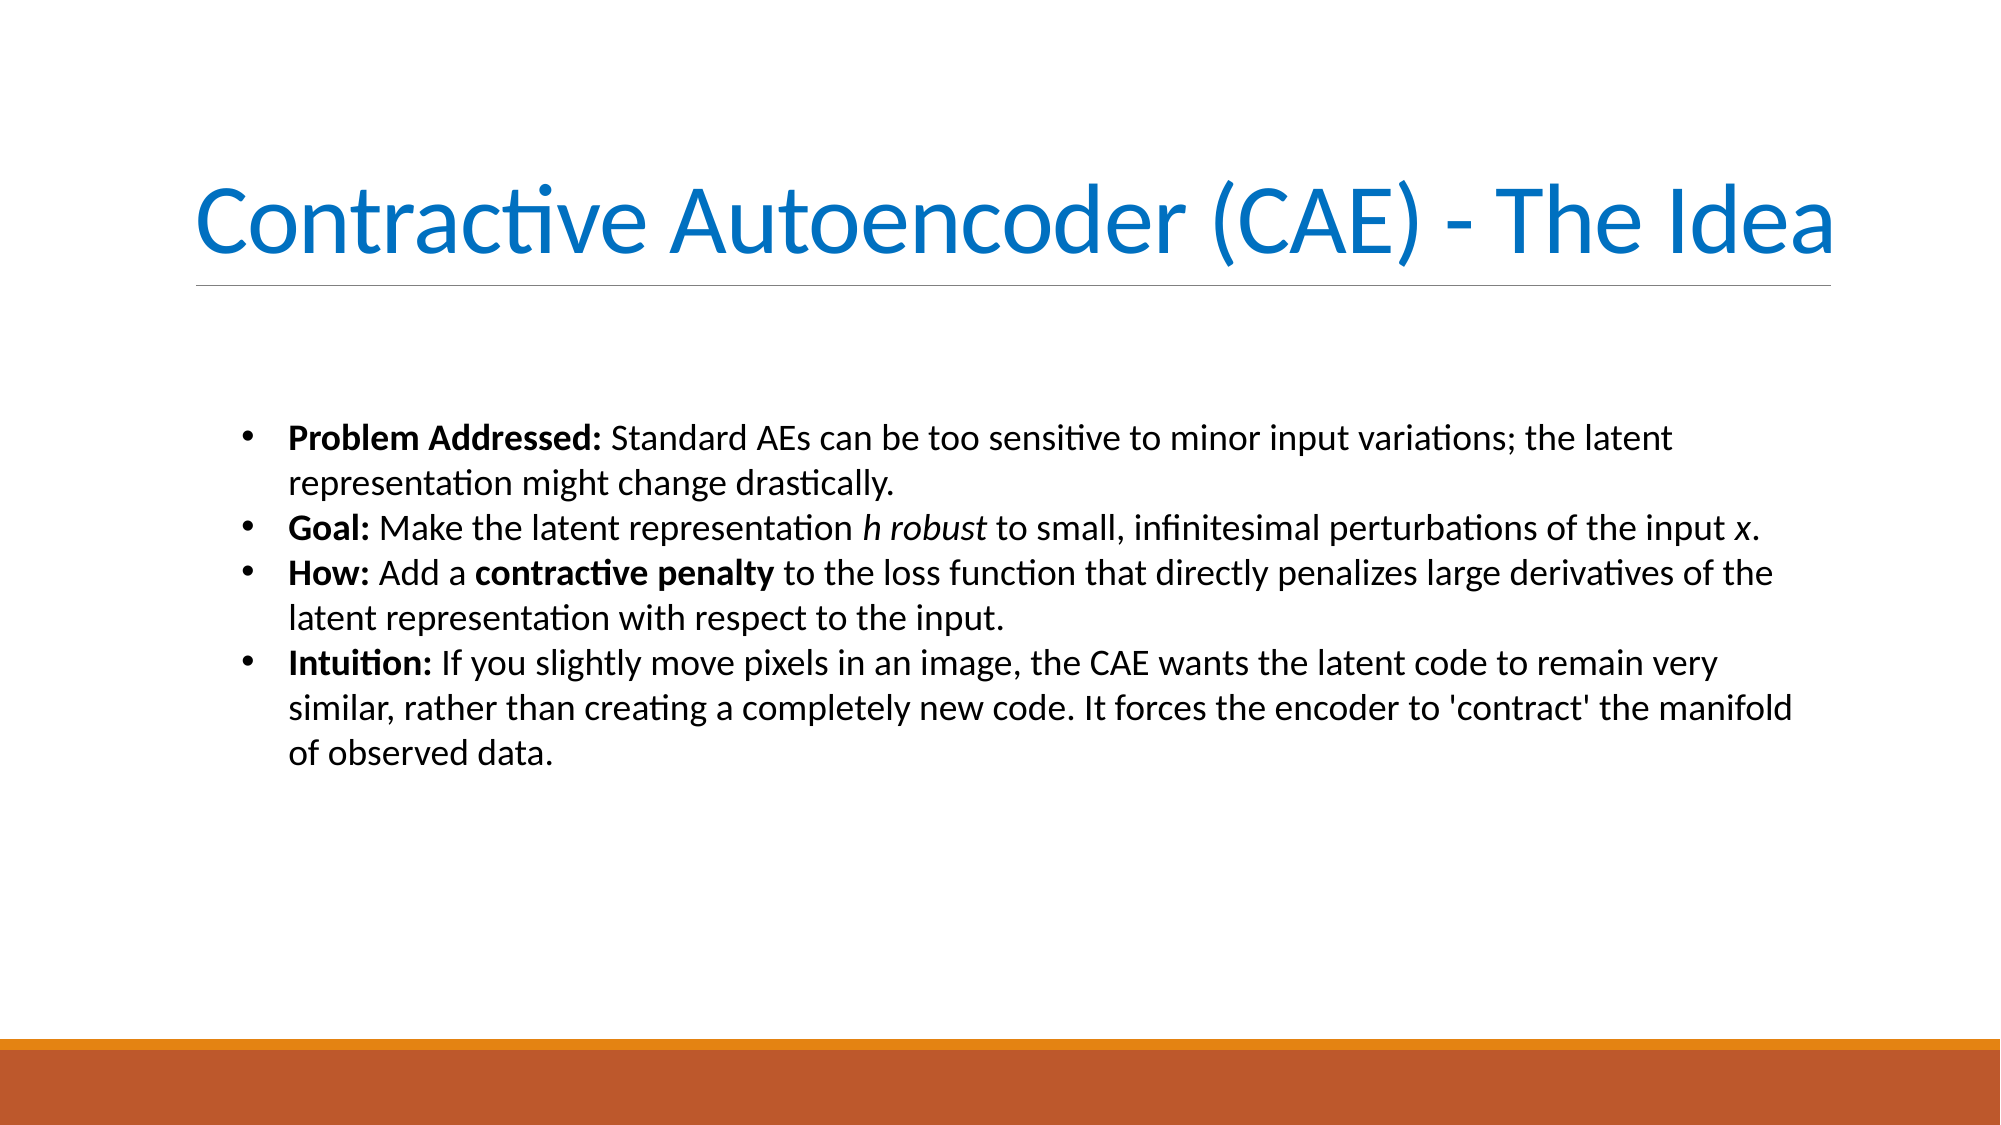

# Contractive Autoencoder (CAE) - The Idea
Problem Addressed: Standard AEs can be too sensitive to minor input variations; the latent representation might change drastically.
Goal: Make the latent representation h robust to small, infinitesimal perturbations of the input x.
How: Add a contractive penalty to the loss function that directly penalizes large derivatives of the latent representation with respect to the input.
Intuition: If you slightly move pixels in an image, the CAE wants the latent code to remain very similar, rather than creating a completely new code. It forces the encoder to 'contract' the manifold of observed data.